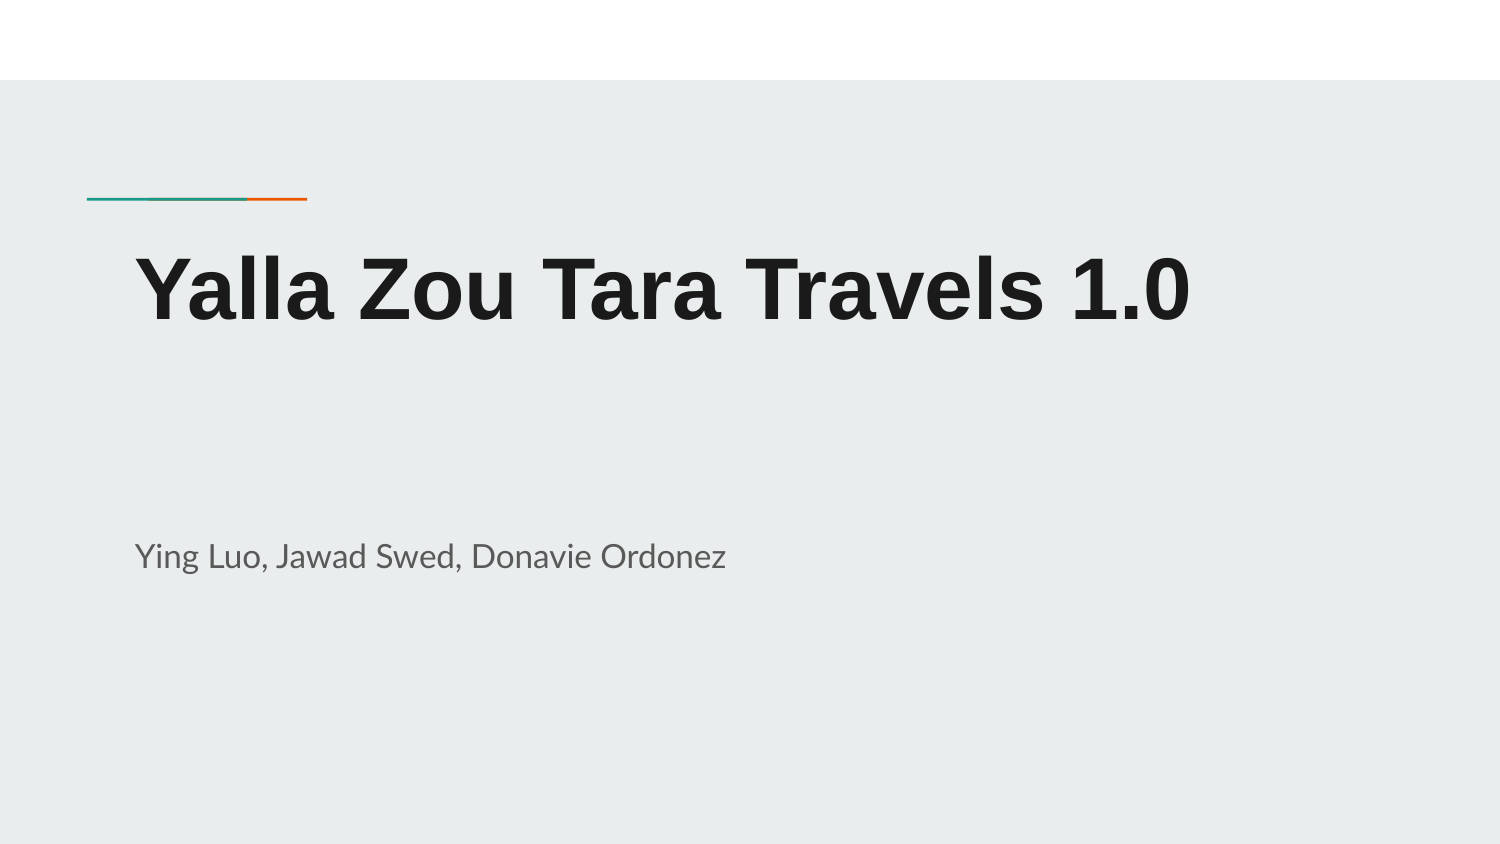

# Yalla Zou Tara Travels 1.0
Ying Luo, Jawad Swed, Donavie Ordonez